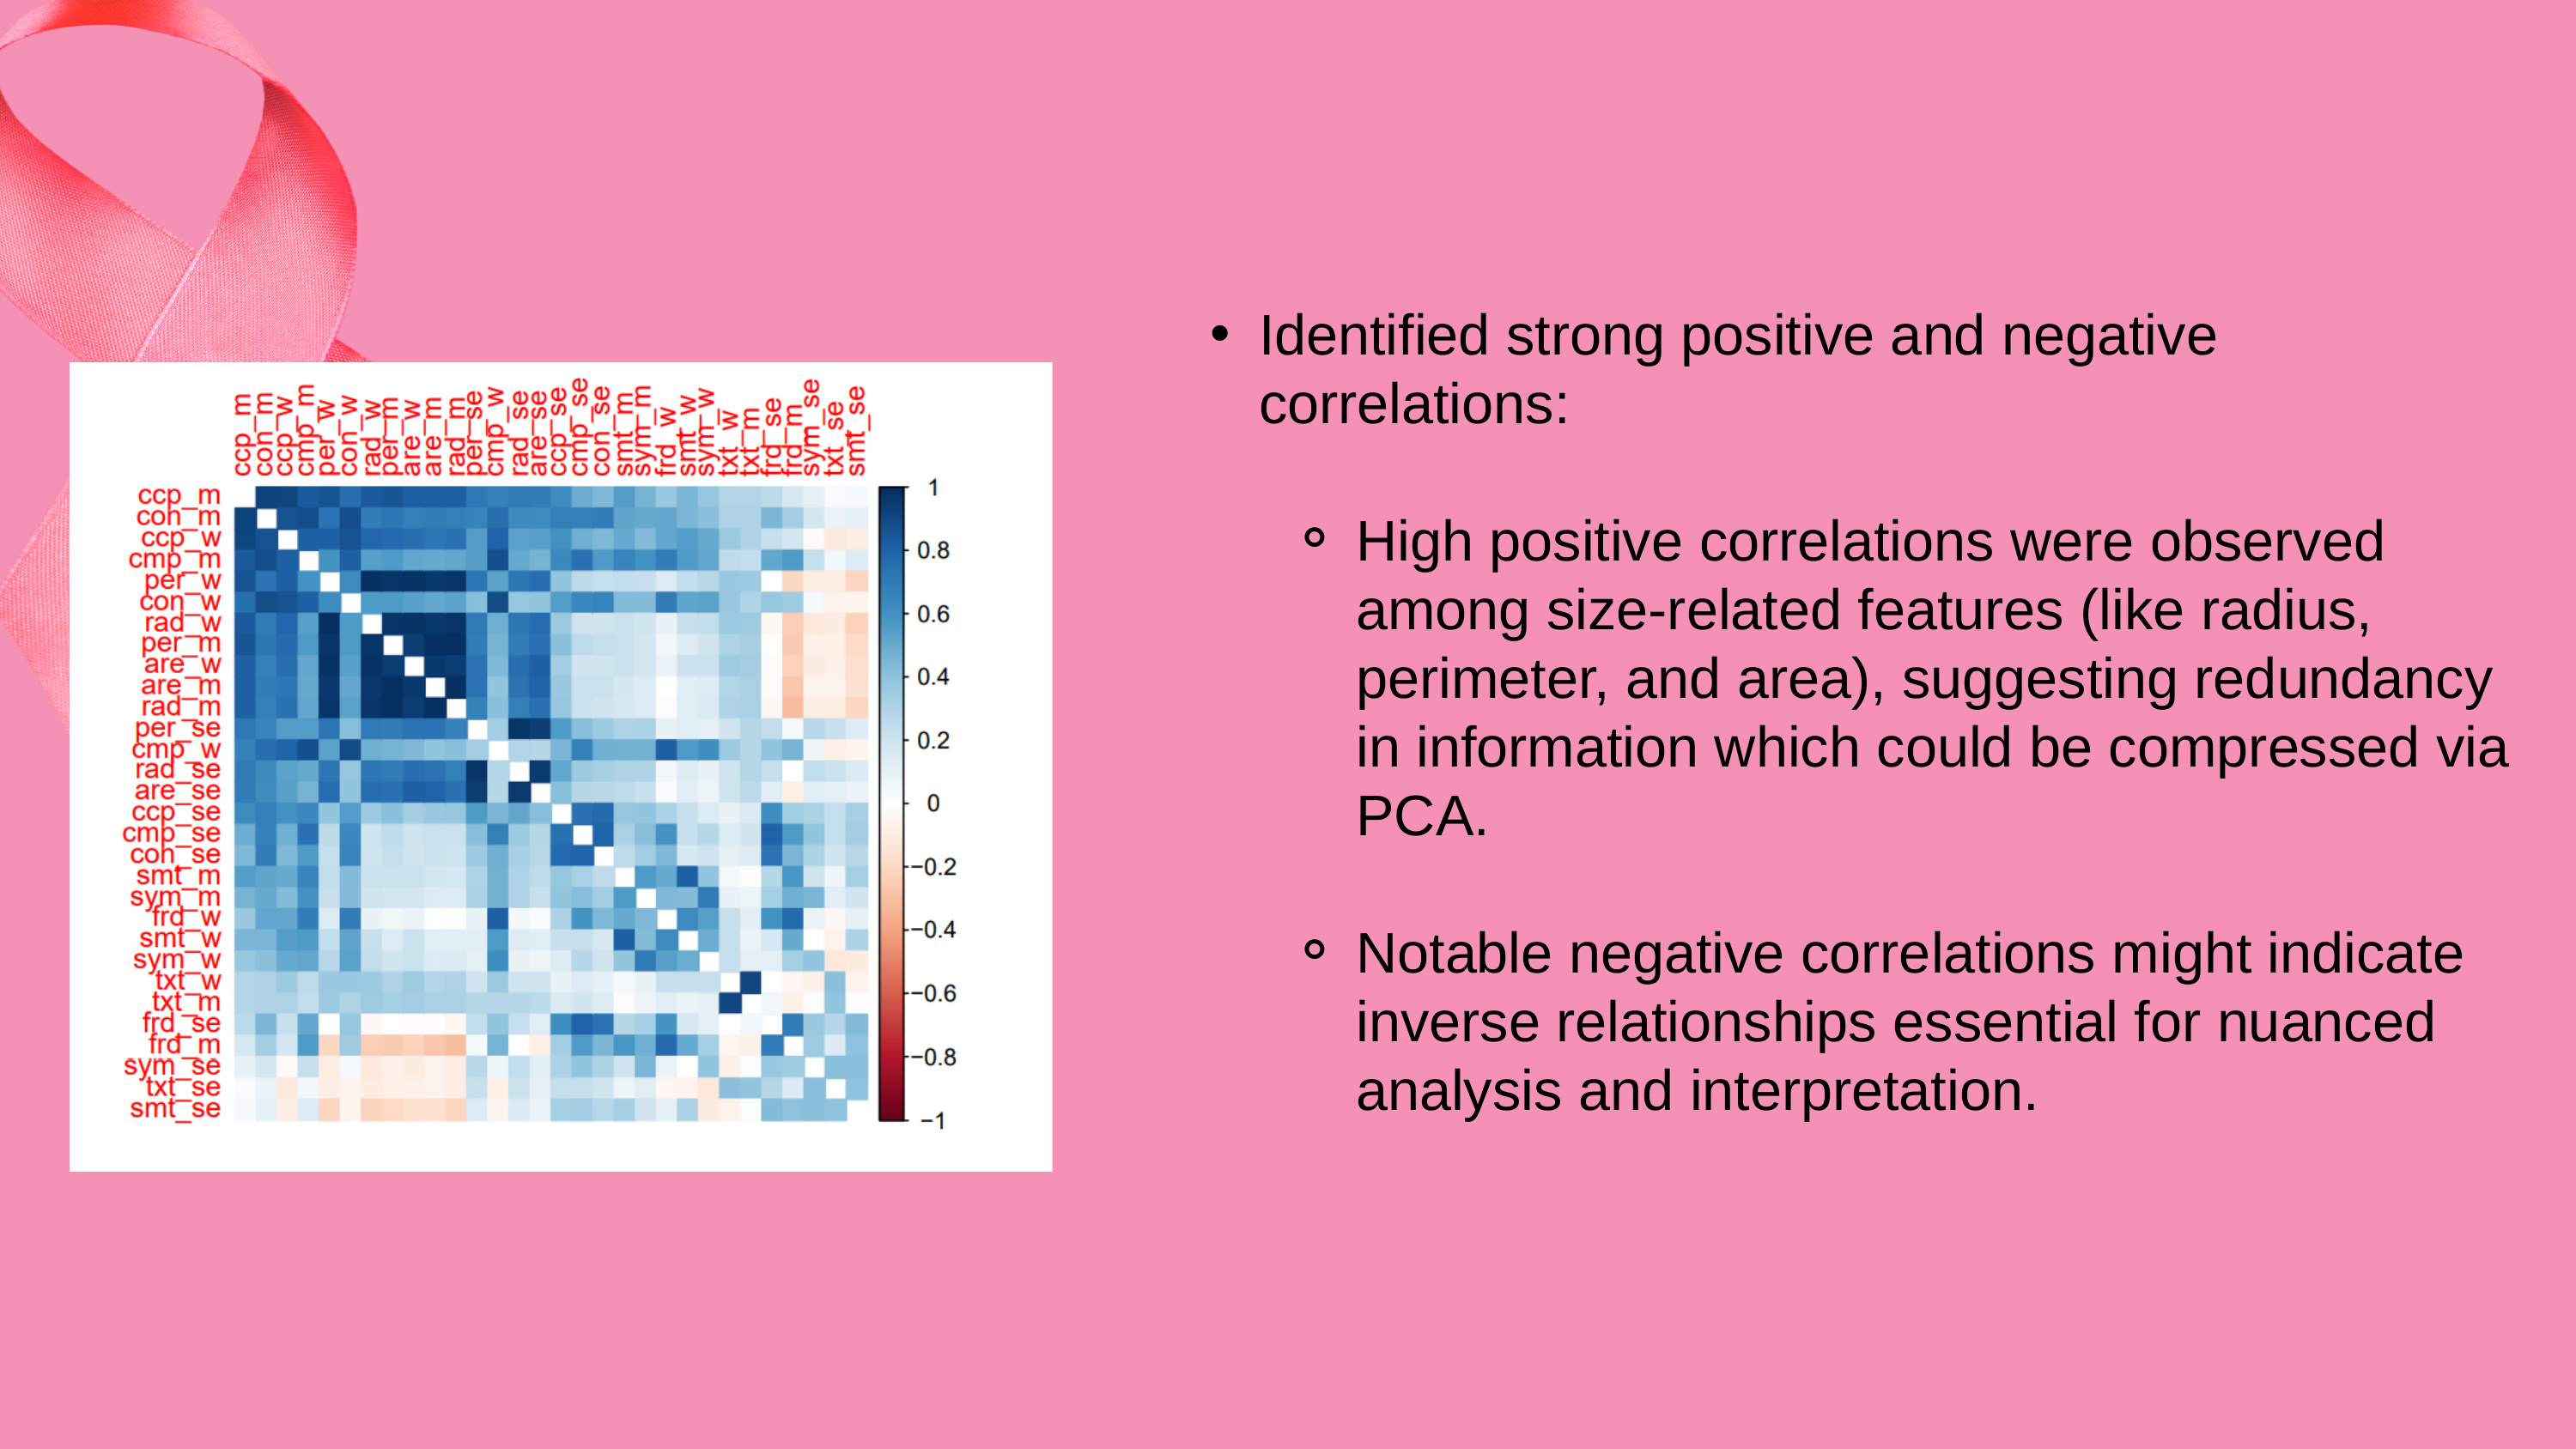

Identified strong positive and negative correlations:

High positive correlations were observed among size-related features (like radius, perimeter, and area), suggesting redundancy in information which could be compressed via PCA.

Notable negative correlations might indicate inverse relationships essential for nuanced analysis and interpretation.